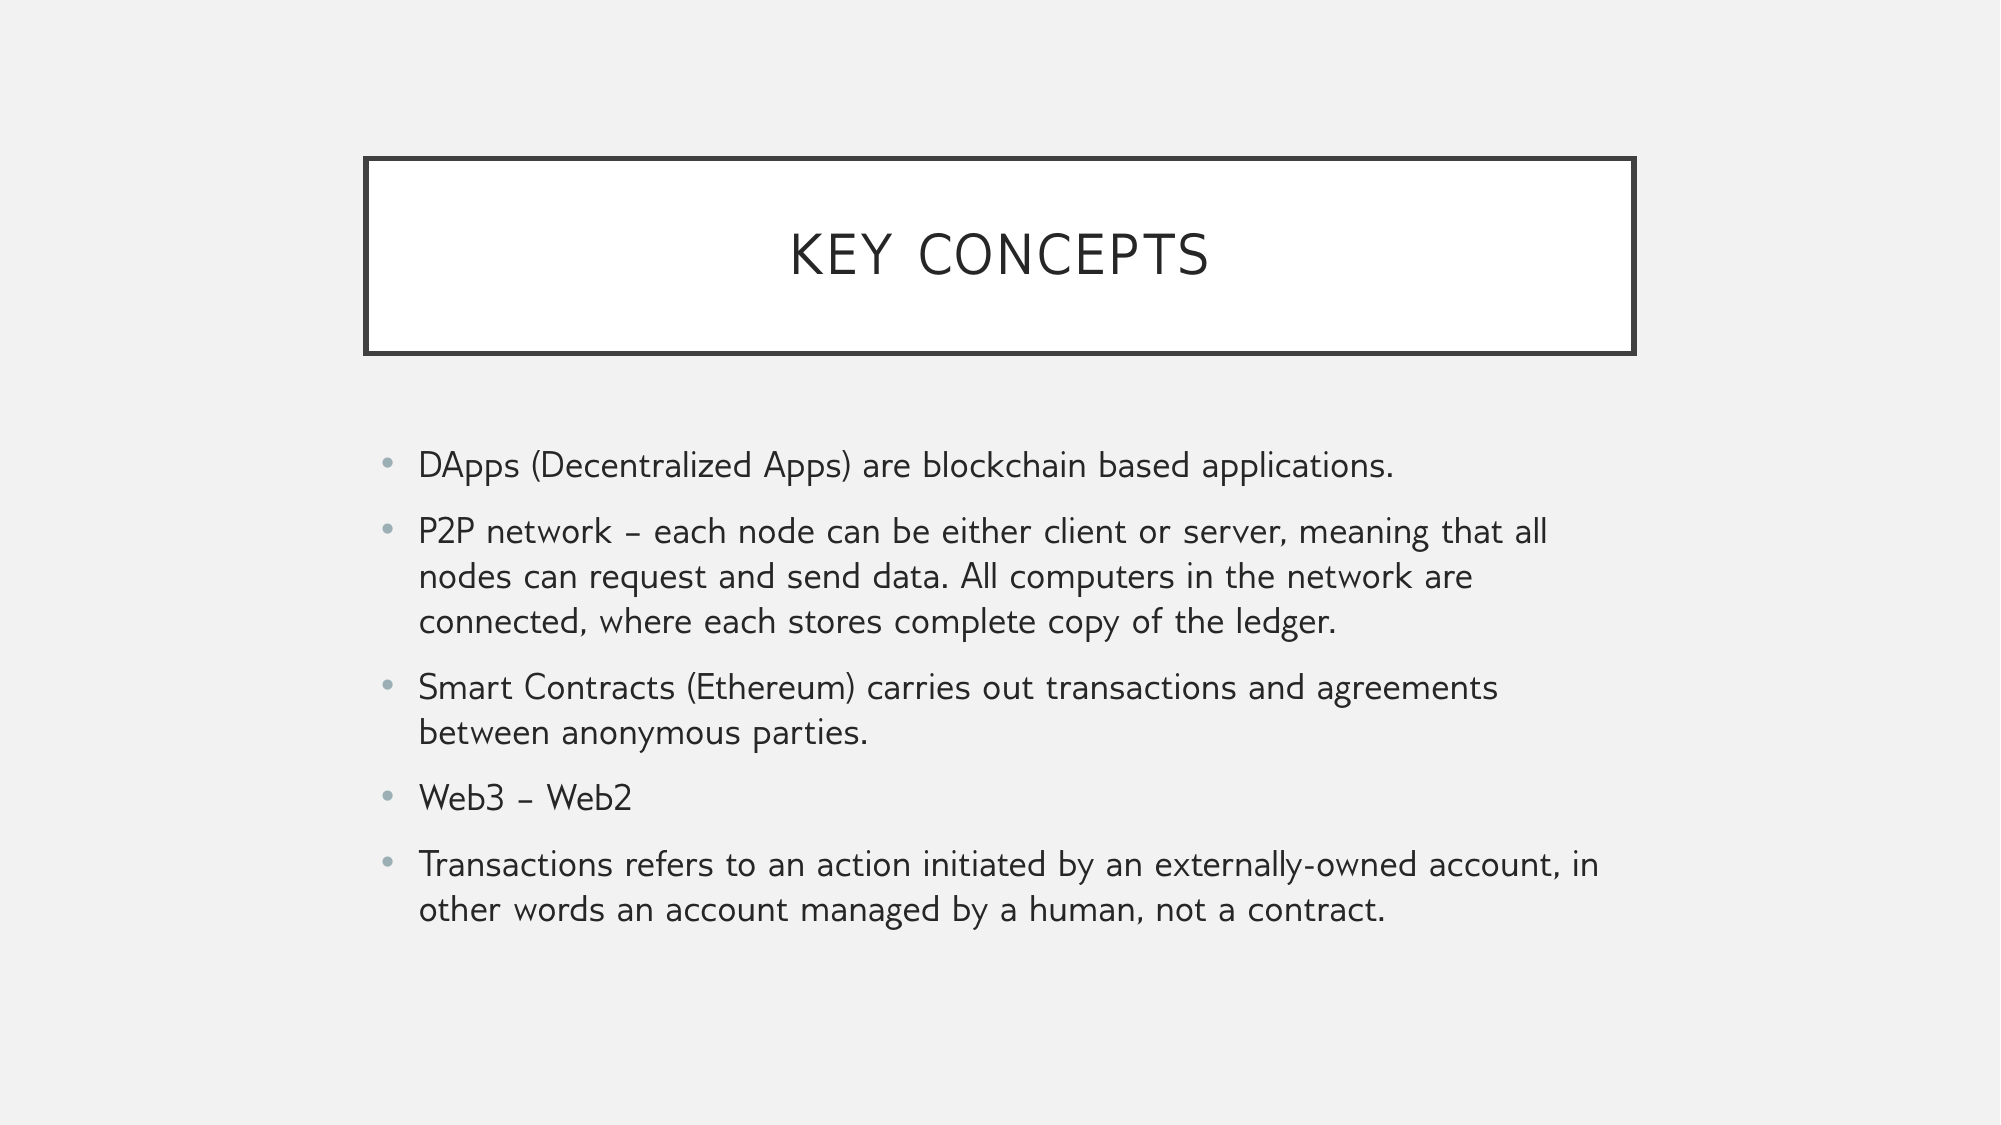

# KEY Concepts
DApps (Decentralized Apps) are blockchain based applications.
P2P network – each node can be either client or server, meaning that all nodes can request and send data. All computers in the network are connected, where each stores complete copy of the ledger.
Smart Contracts (Ethereum) carries out transactions and agreements between anonymous parties.
Web3 – Web2
Transactions refers to an action initiated by an externally-owned account, in other words an account managed by a human, not a contract.